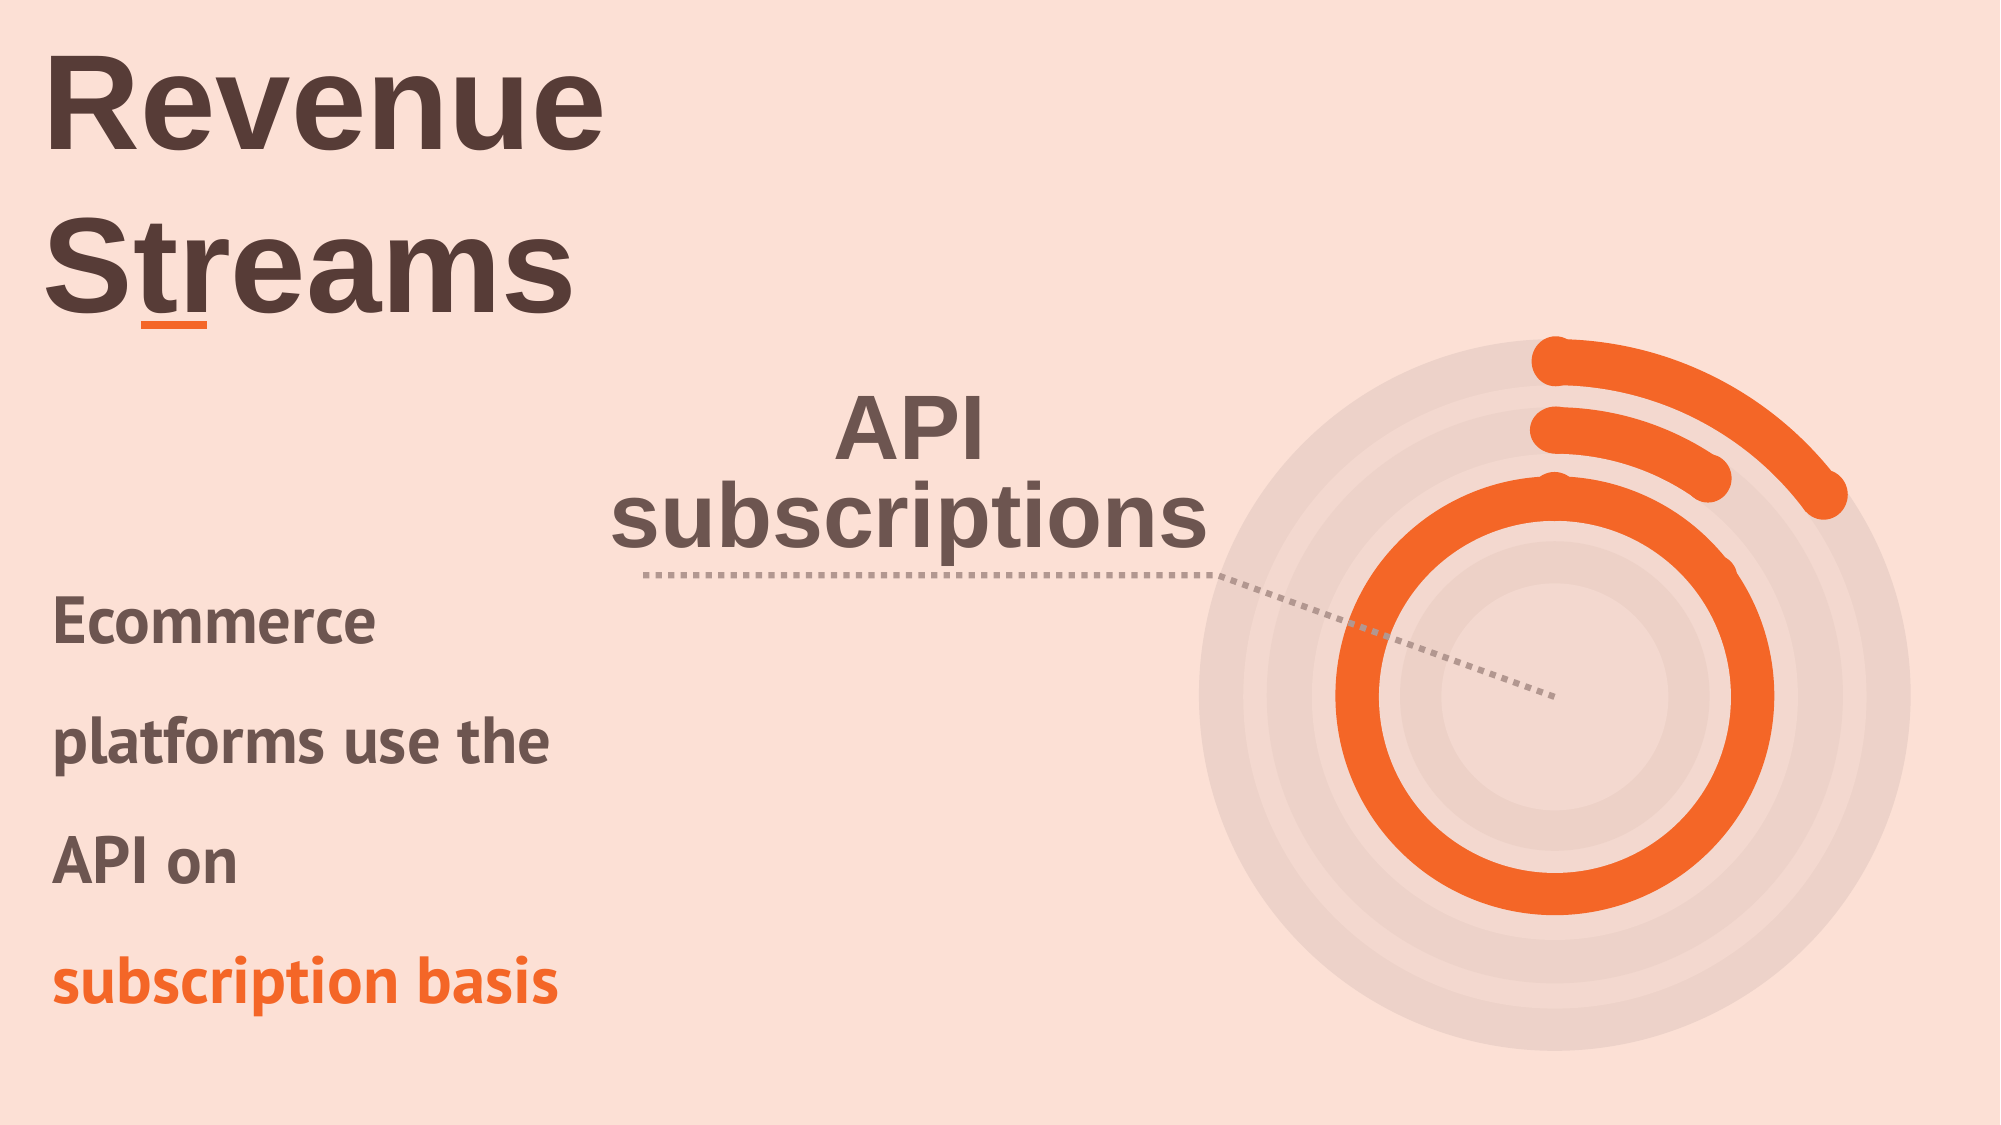

Revenue
Streams

### Chart

| Category | Region 1 |
|---|---|
| April | 15.0 |
| May | 85.0 |

### Chart

| Category | Region 1 |
|---|---|
| April | 10.0 |
| May | 90.0 |

### Chart

| Category | Region 1 |
|---|---|
| April | 100.0 |
| May | 0.0 |

### Chart

| Category | Region 1 |
|---|---|
| April | 0.0 |
| May | 60.0 |

API subscriptions
Ecommerce platforms use the API on subscription basis